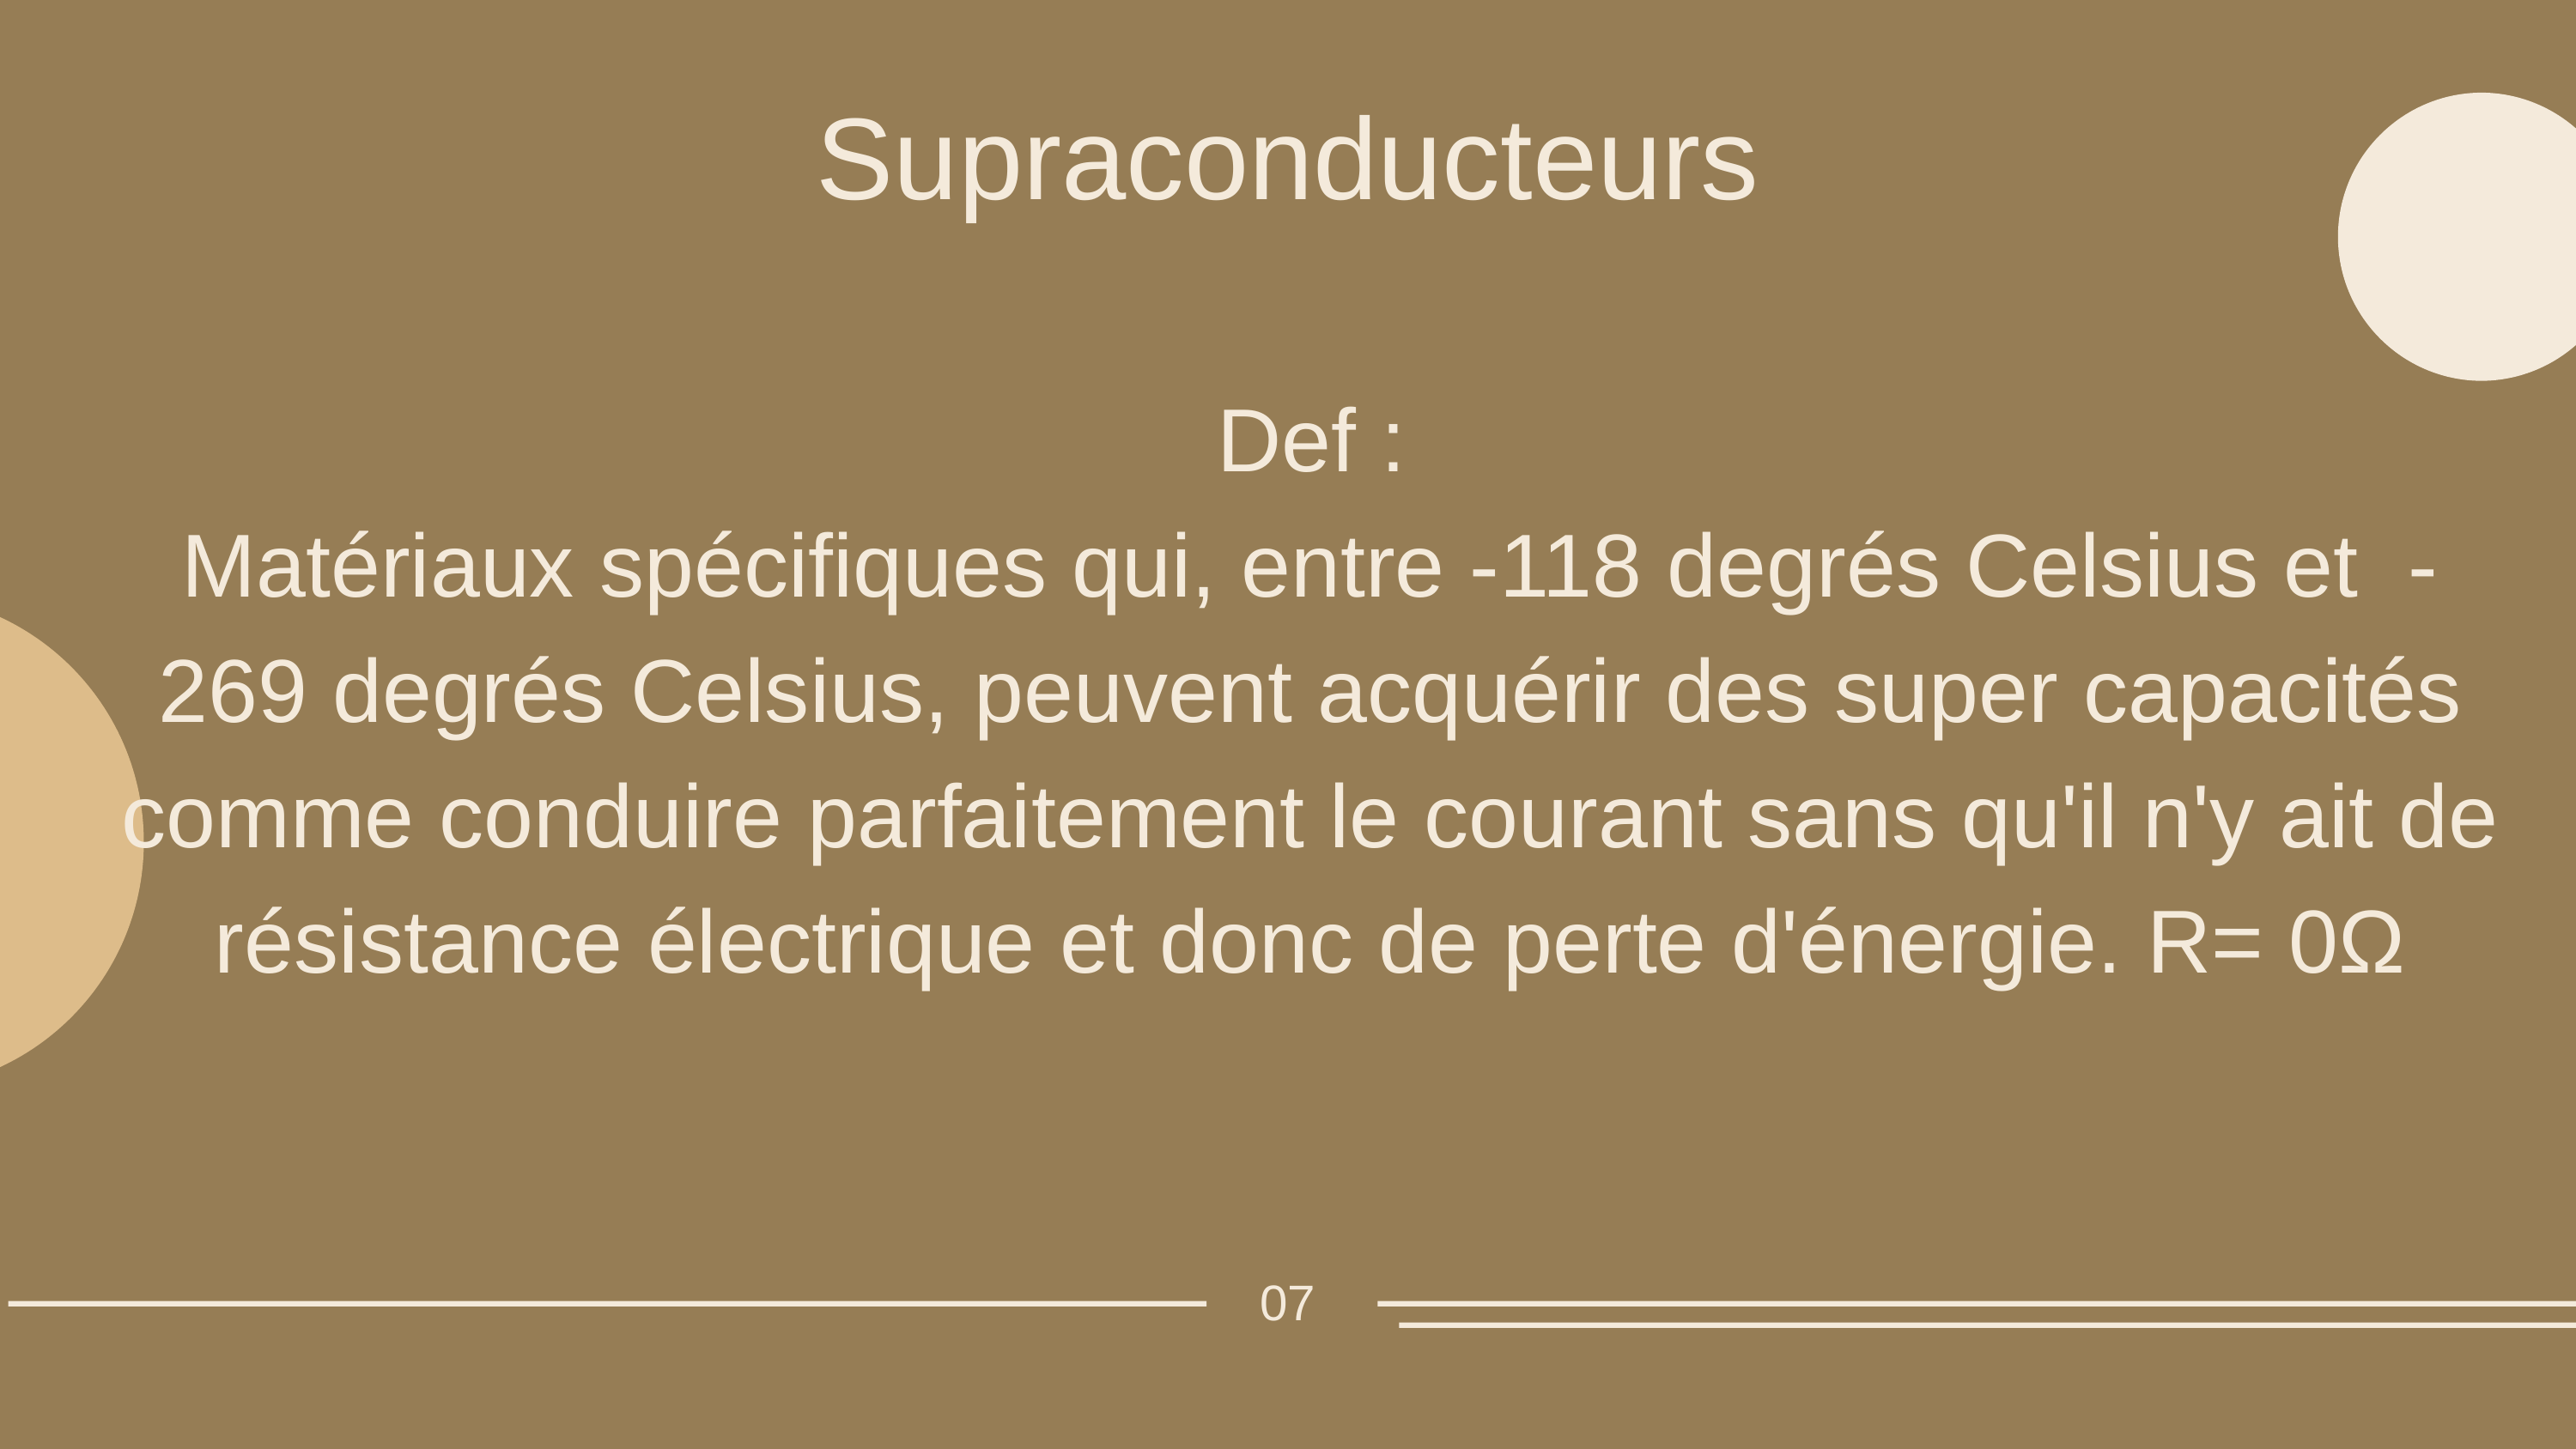

Supraconducteurs

 Def :
Matériaux spécifiques qui, entre -118 degrés Celsius et  -269 degrés Celsius, peuvent acquérir des super capacités comme conduire parfaitement le courant sans qu'il n'y ait de résistance électrique et donc de perte d'énergie. R= 0Ω

07